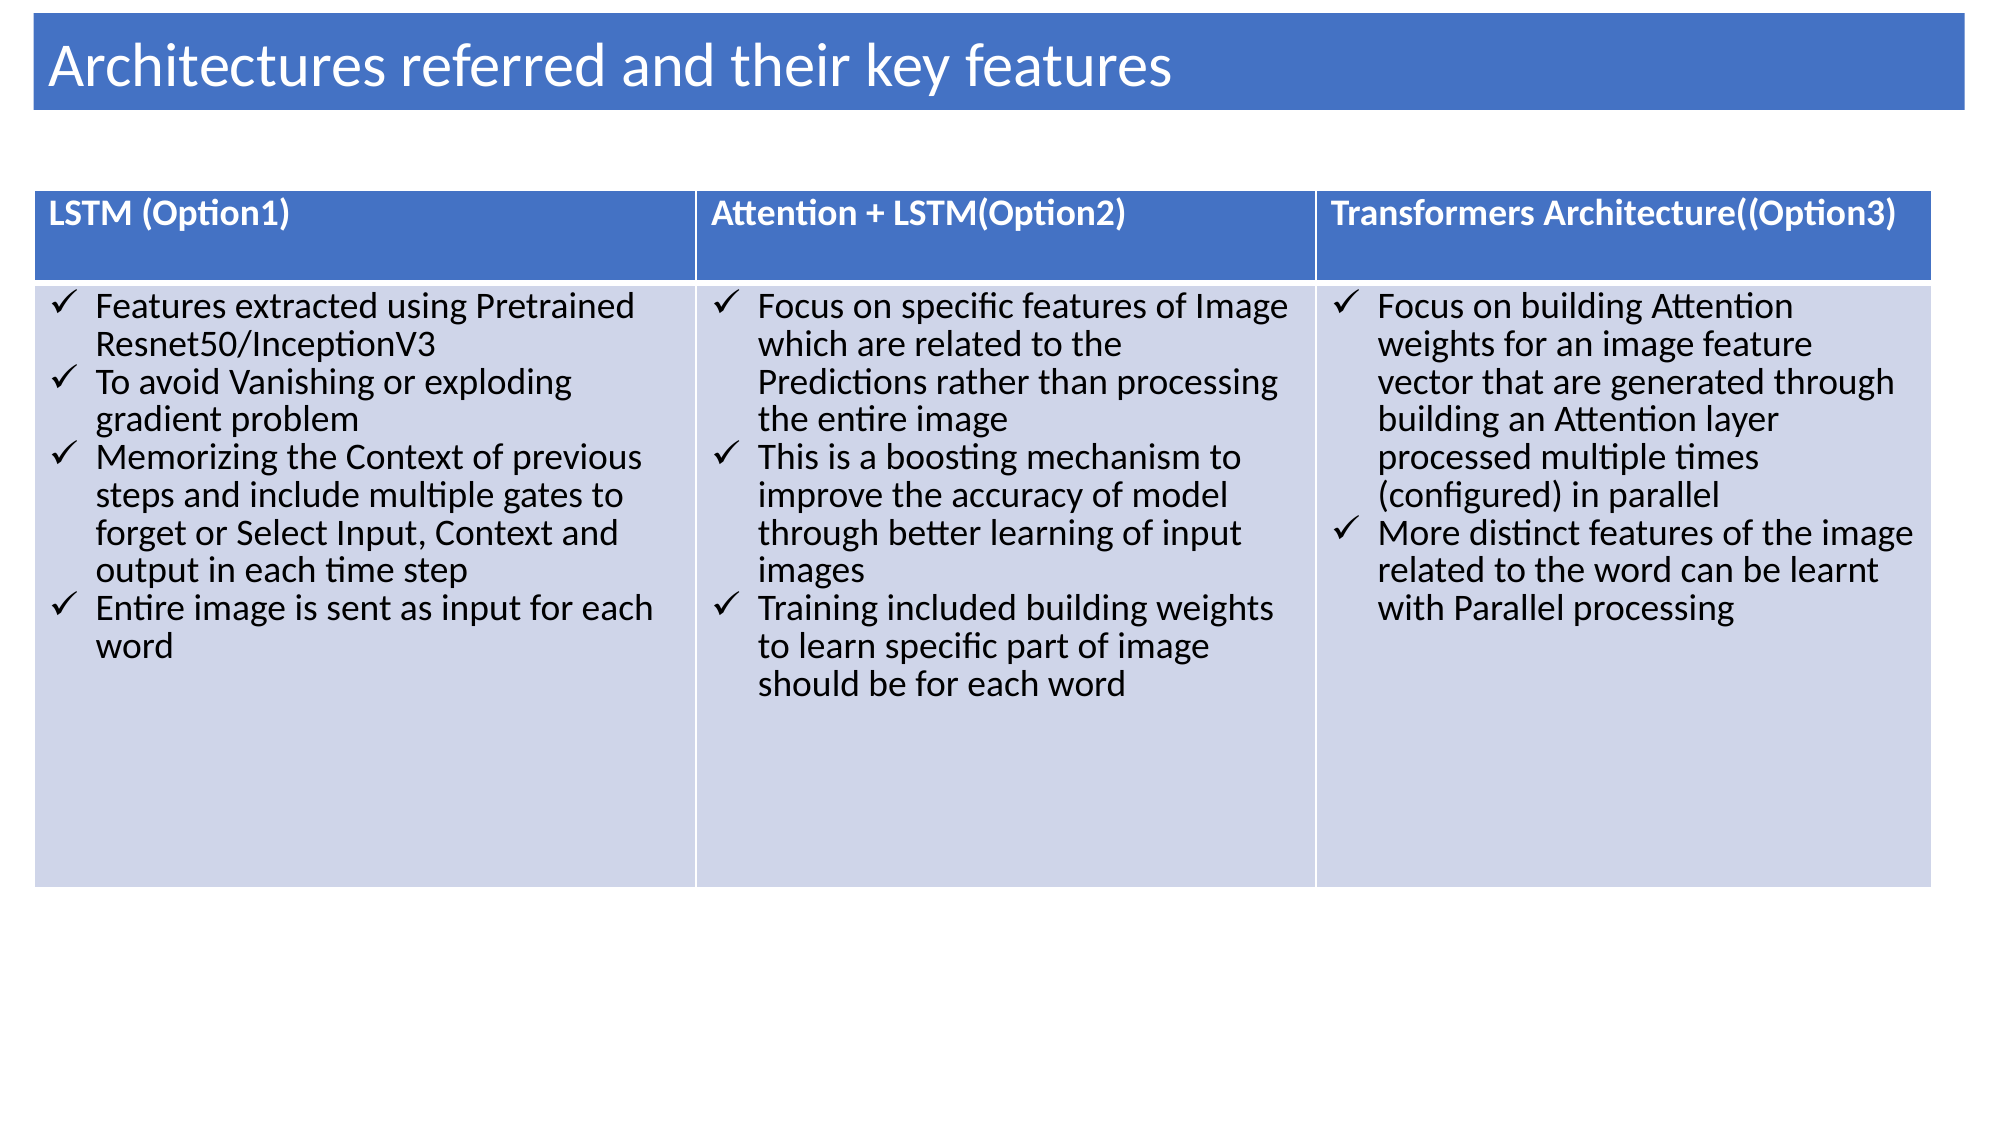

Architectures referred and their key features
| LSTM (Option1) | Attention + LSTM(Option2) | Transformers Architecture((Option3) |
| --- | --- | --- |
| Features extracted using Pretrained Resnet50/InceptionV3 To avoid Vanishing or exploding gradient problem Memorizing the Context of previous steps and include multiple gates to forget or Select Input, Context and output in each time step Entire image is sent as input for each word | Focus on specific features of Image which are related to the Predictions rather than processing the entire image This is a boosting mechanism to improve the accuracy of model through better learning of input images Training included building weights to learn specific part of image should be for each word | Focus on building Attention weights for an image feature vector that are generated through building an Attention layer processed multiple times (configured) in parallel More distinct features of the image related to the word can be learnt with Parallel processing |